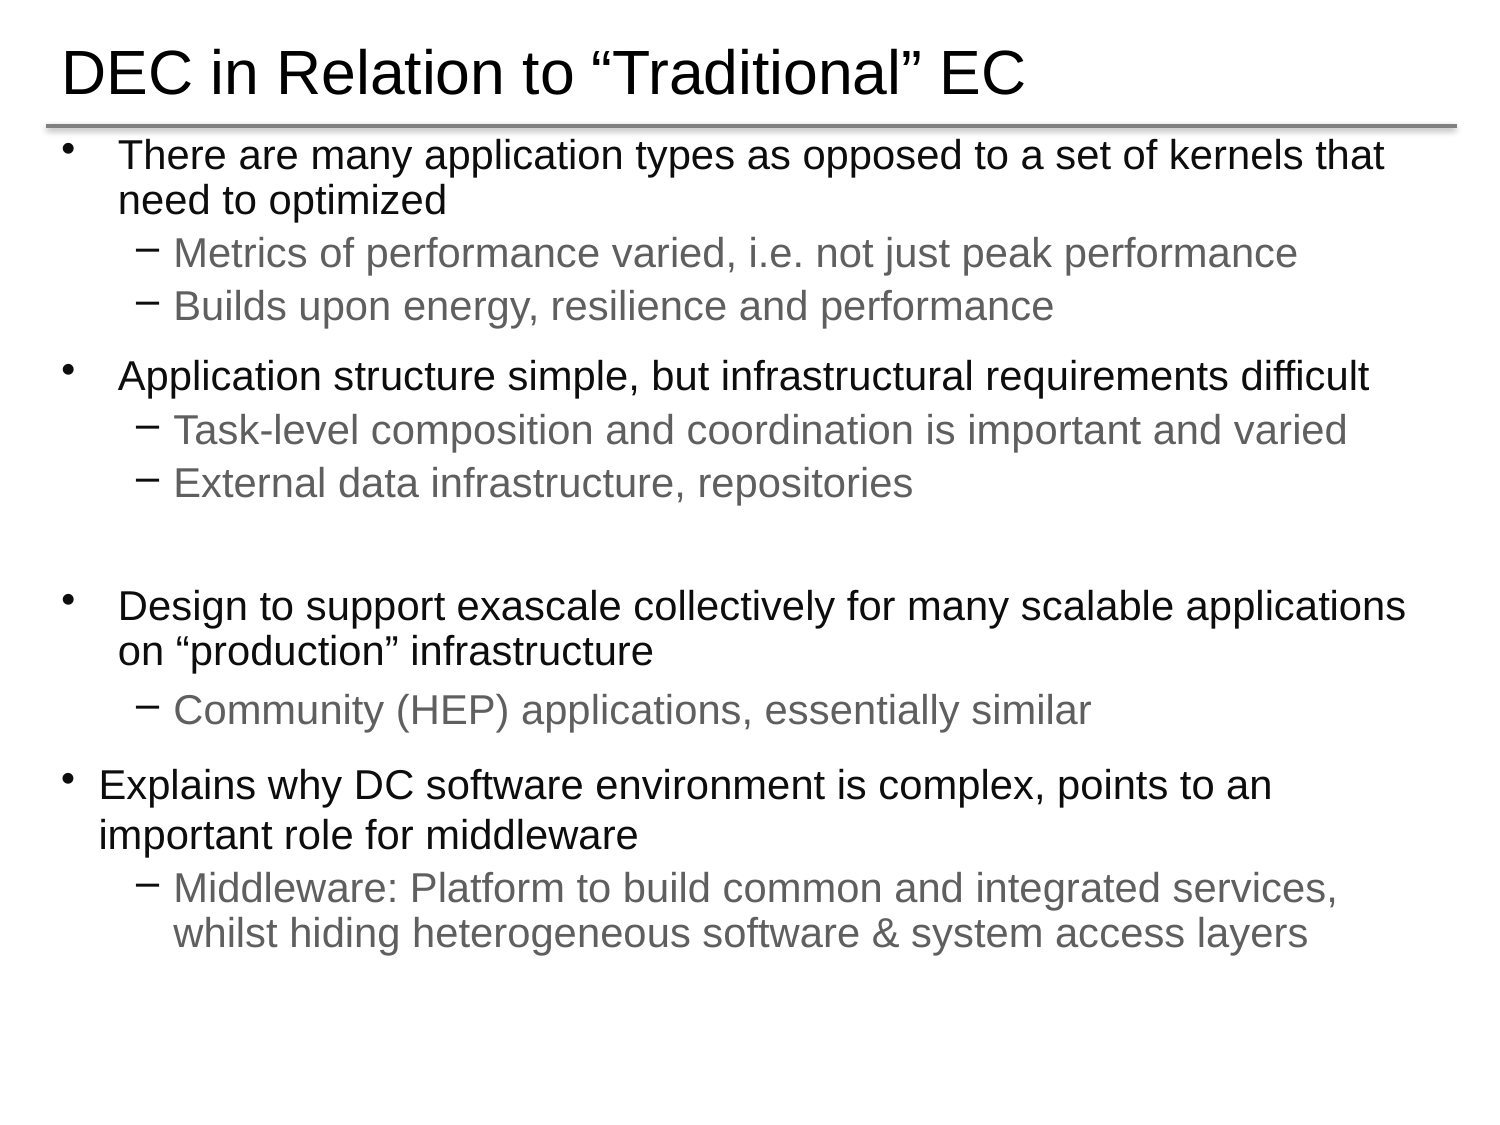

# DEC in Relation to “Traditional” EC
There are many application types as opposed to a set of kernels that need to optimized
Metrics of performance varied, i.e. not just peak performance
Builds upon energy, resilience and performance
Application structure simple, but infrastructural requirements difficult
Task-level composition and coordination is important and varied
External data infrastructure, repositories

Design to support exascale collectively for many scalable applications on “production” infrastructure
Community (HEP) applications, essentially similar
Explains why DC software environment is complex, points to an    important role for middleware
Middleware: Platform to build common and integrated services, whilst hiding heterogeneous software & system access layers